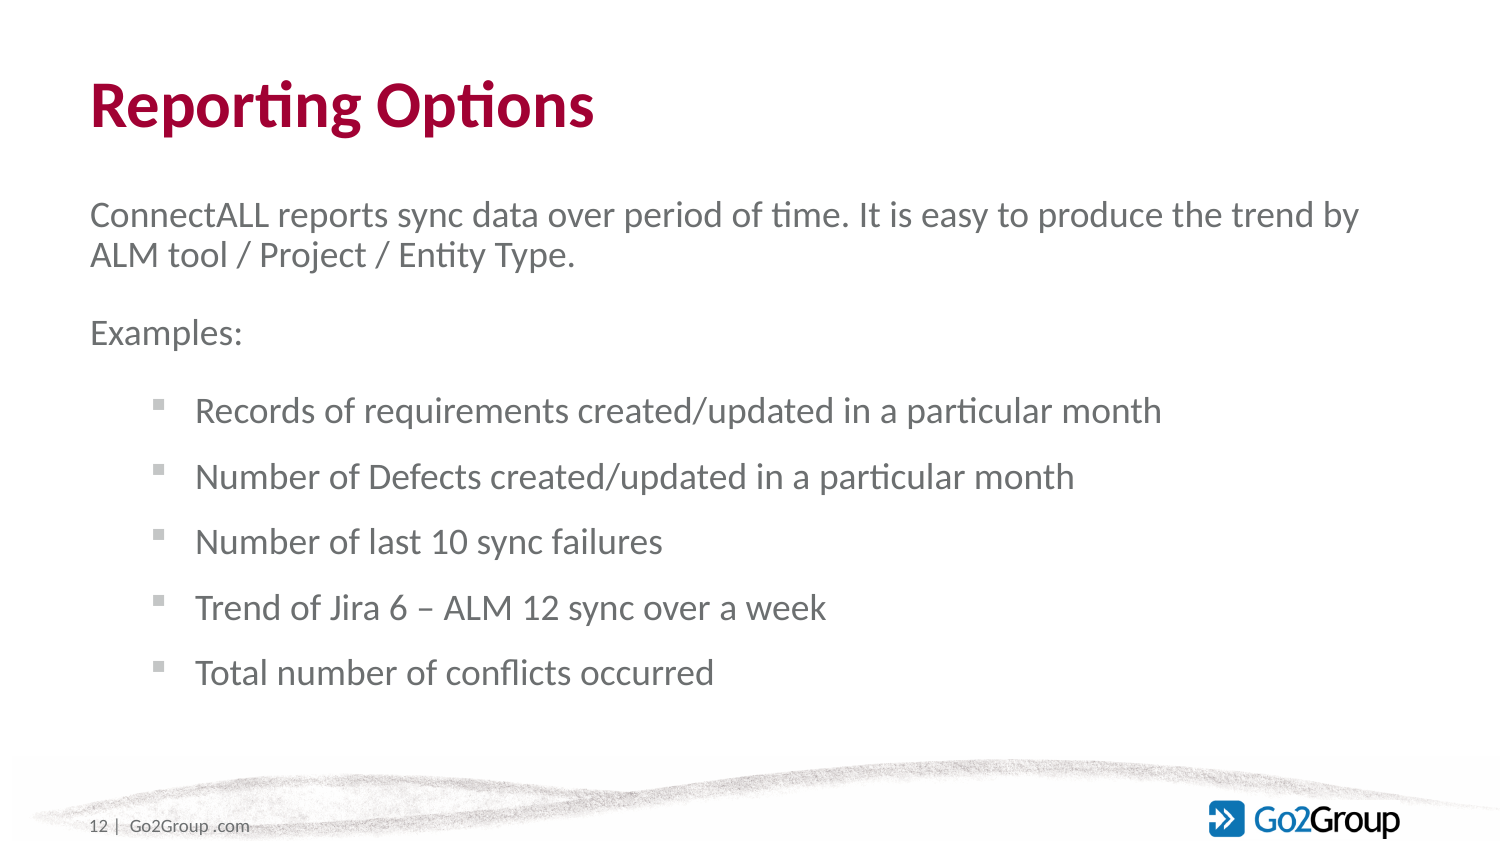

# Reporting Options
ConnectALL reports sync data over period of time. It is easy to produce the trend by ALM tool / Project / Entity Type.
Examples:
Records of requirements created/updated in a particular month
Number of Defects created/updated in a particular month
Number of last 10 sync failures
Trend of Jira 6 – ALM 12 sync over a week
Total number of conflicts occurred

12
|  Go2Group .com